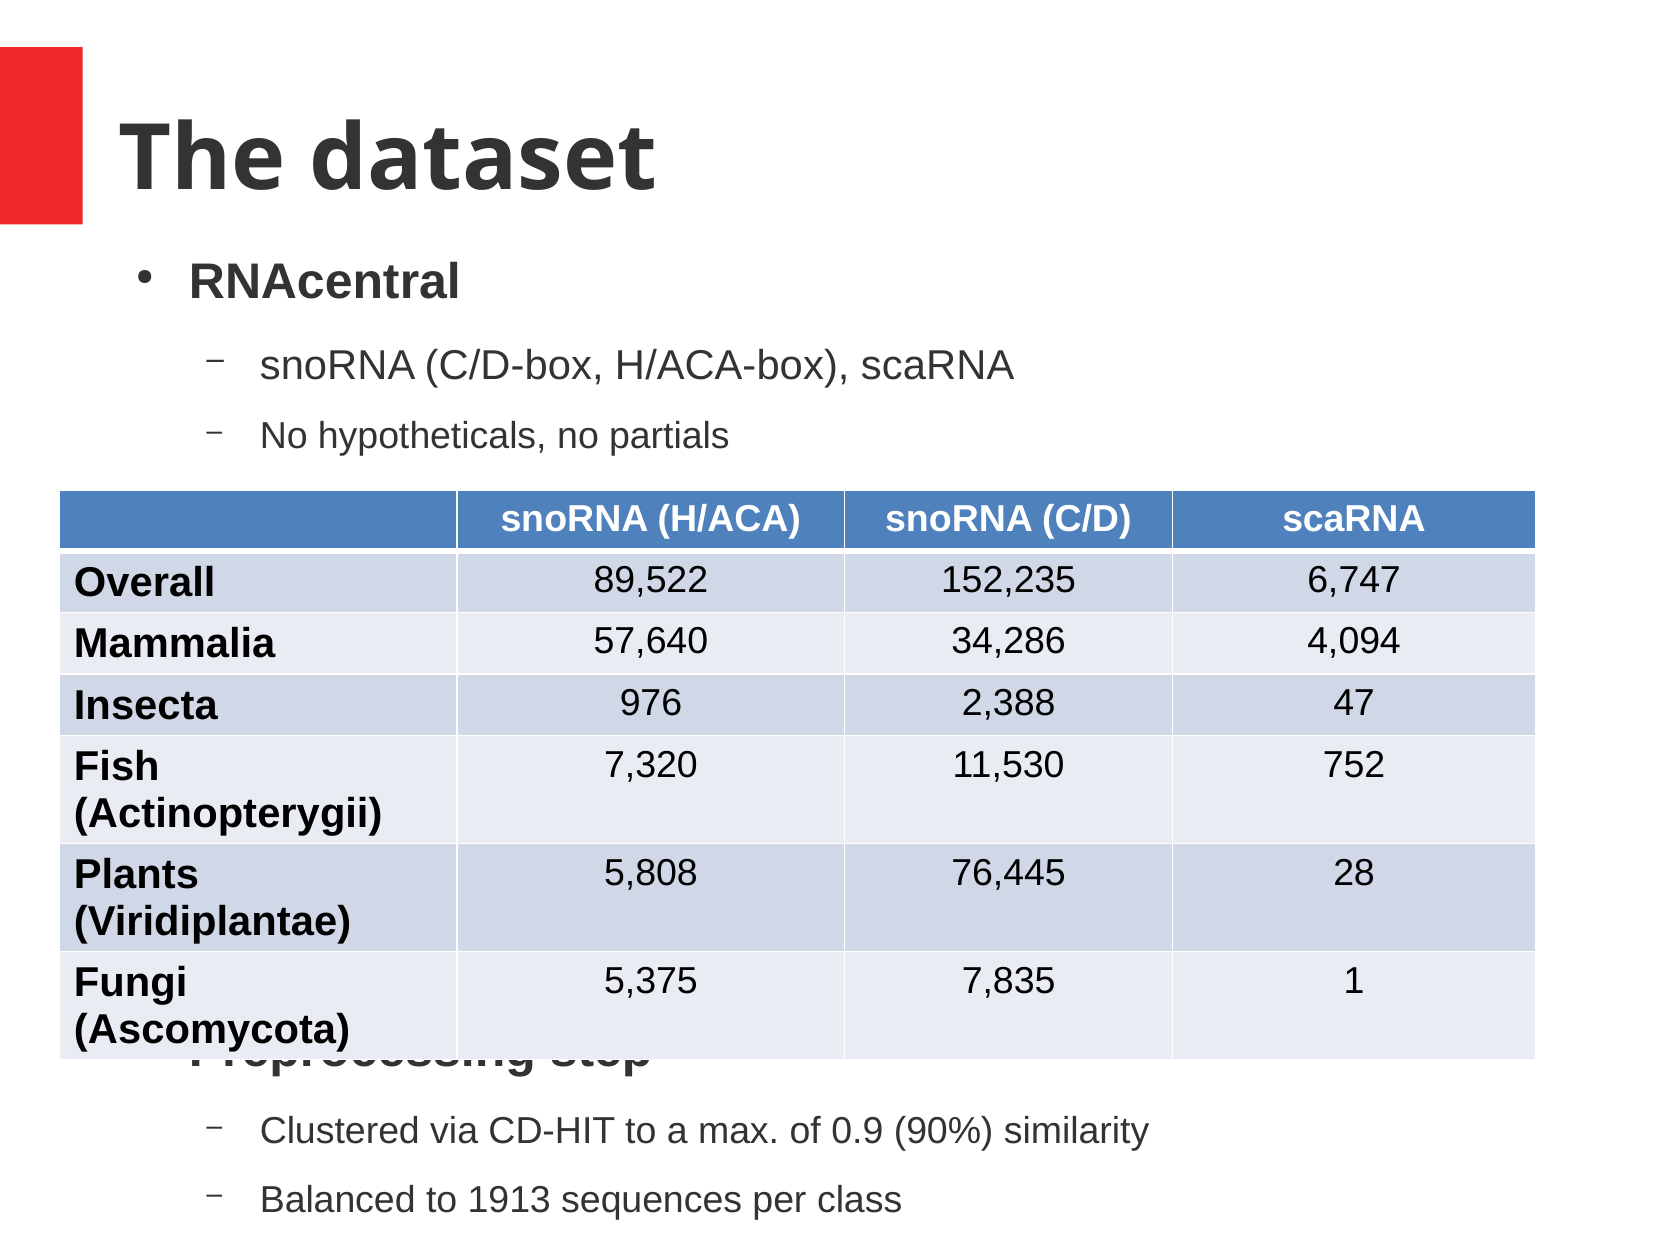

The dataset
RNAcentral
snoRNA (C/D-box, H/ACA-box), scaRNA
No hypotheticals, no partials

Preprocessing step
Clustered via CD-HIT to a max. of 0.9 (90%) similarity
Balanced to 1913 sequences per class
|  | snoRNA (H/ACA) | snoRNA (C/D) | scaRNA |
| --- | --- | --- | --- |
| Overall | 89,522 | 152,235 | 6,747 |
| Mammalia | 57,640 | 34,286 | 4,094 |
| Insecta | 976 | 2,388 | 47 |
| Fish (Actinopterygii) | 7,320 | 11,530 | 752 |
| Plants (Viridiplantae) | 5,808 | 76,445 | 28 |
| Fungi (Ascomycota) | 5,375 | 7,835 | 1 |